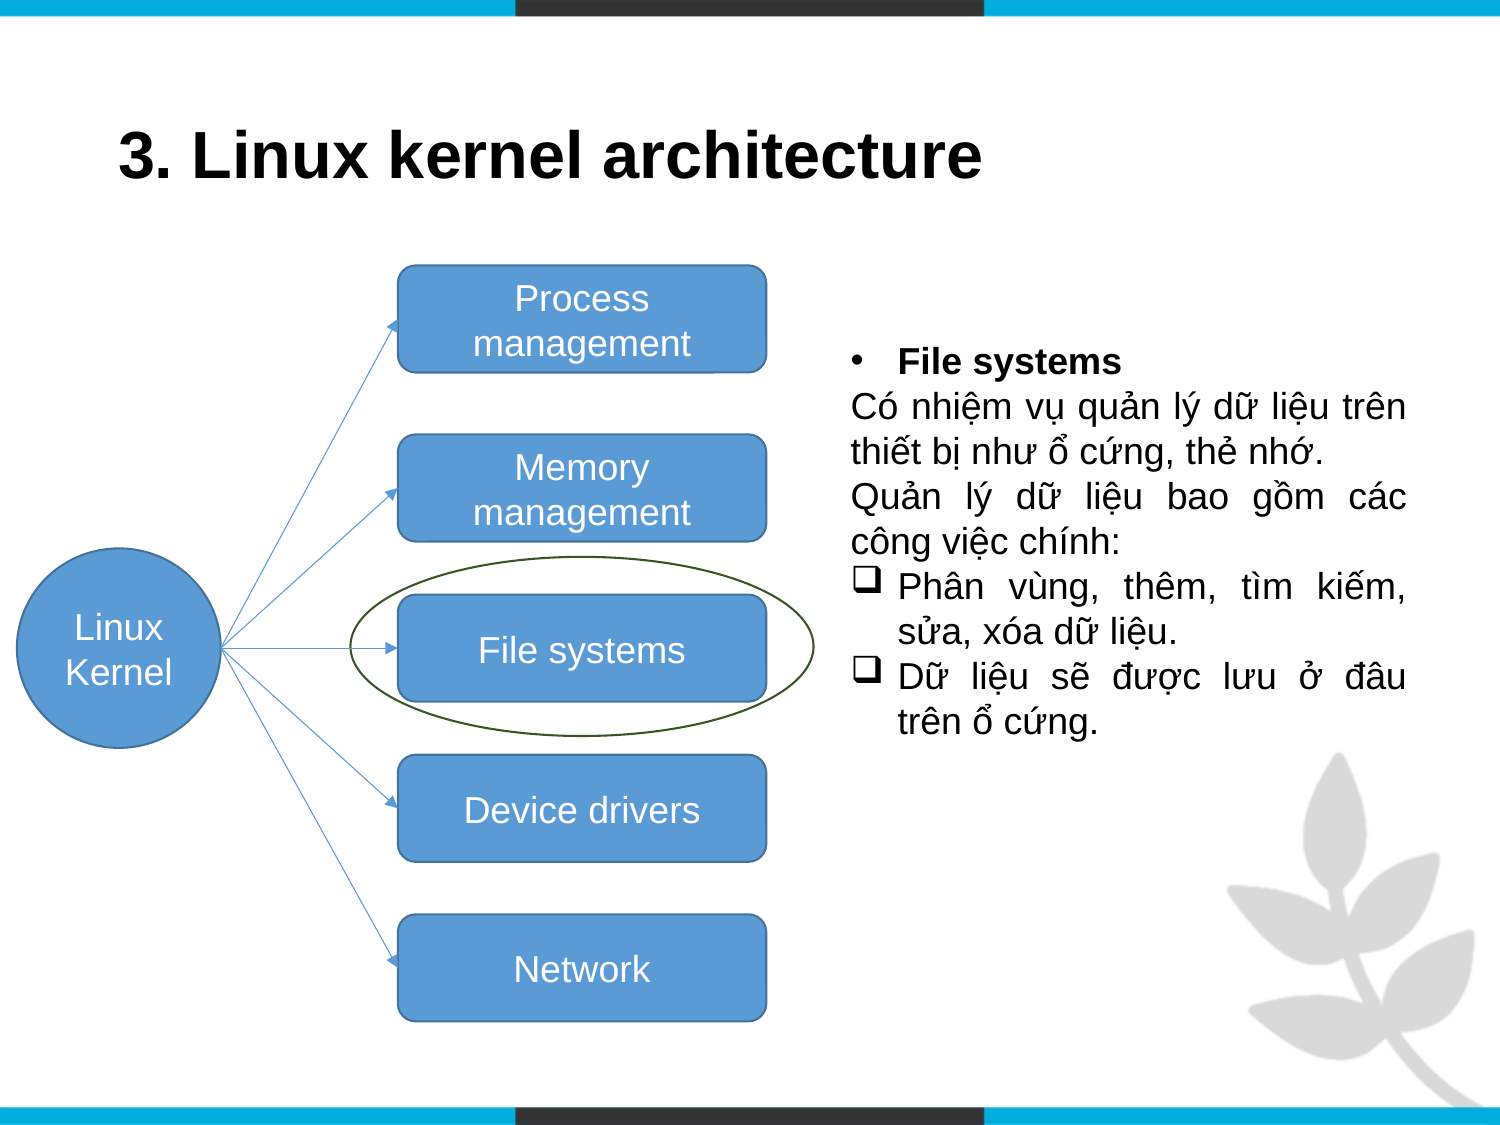

# 3. Linux kernel architecture
Process management
File systems
Có nhiệm vụ quản lý dữ liệu trên thiết bị như ổ cứng, thẻ nhớ.
Quản lý dữ liệu bao gồm các công việc chính:
Phân vùng, thêm, tìm kiếm, sửa, xóa dữ liệu.
Dữ liệu sẽ được lưu ở đâu trên ổ cứng.
Memory management
Linux Kernel

File systems
Device drivers
Network